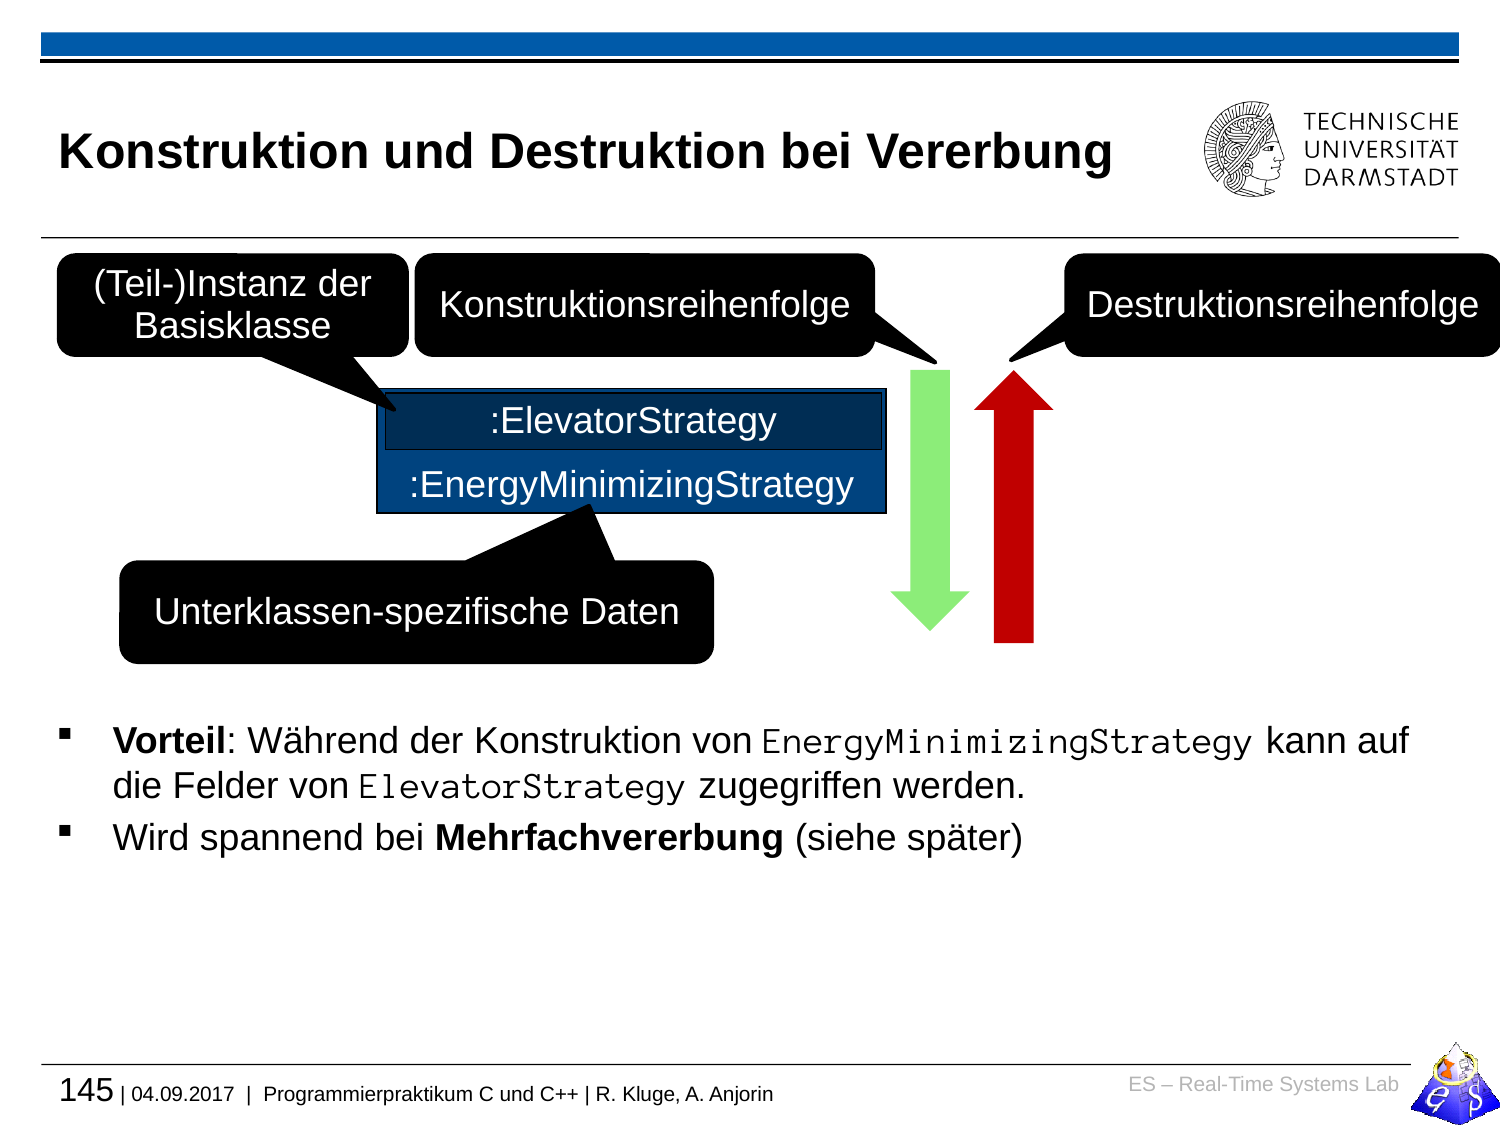

# Konstruktion und Destruktion bei Vererbung
(Teil-)Instanz der Basisklasse
Konstruktionsreihenfolge
Destruktionsreihenfolge
:EnergyMinimizingStrategy
:ElevatorStrategy

Unterklassen-spezifische Daten
Vorteil: Während der Konstruktion von EnergyMinimizingStrategy kann auf die Felder von ElevatorStrategy zugegriffen werden.
Wird spannend bei Mehrfachvererbung (siehe später)